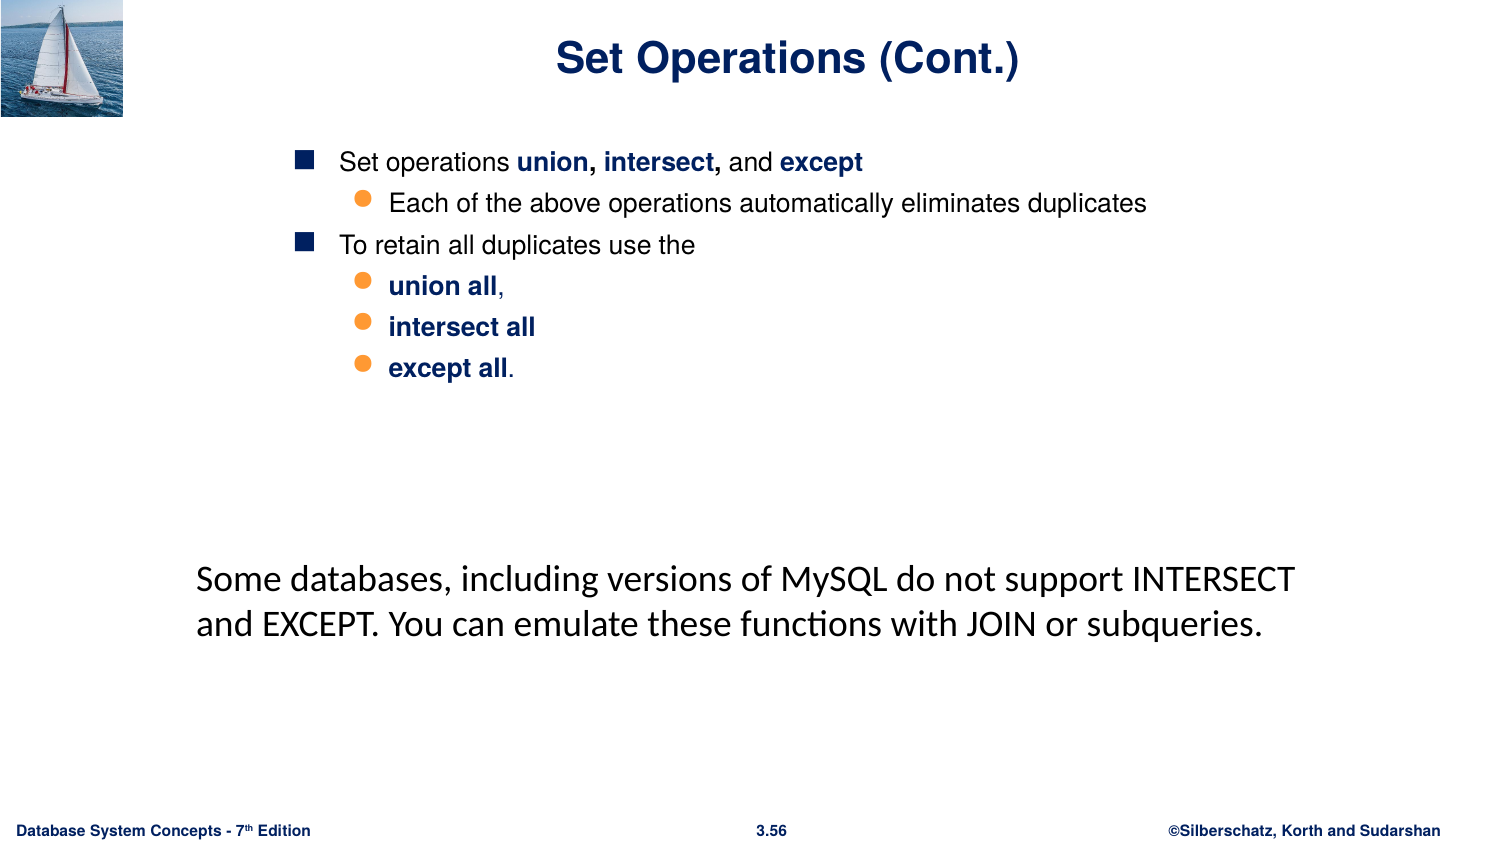

# Set Operations (Cont.)
Set operations union, intersect, and except
Each of the above operations automatically eliminates duplicates
To retain all duplicates use the
union all,
intersect all
except all.
Some databases, including versions of MySQL do not support INTERSECT
and EXCEPT. You can emulate these functions with JOIN or subqueries.